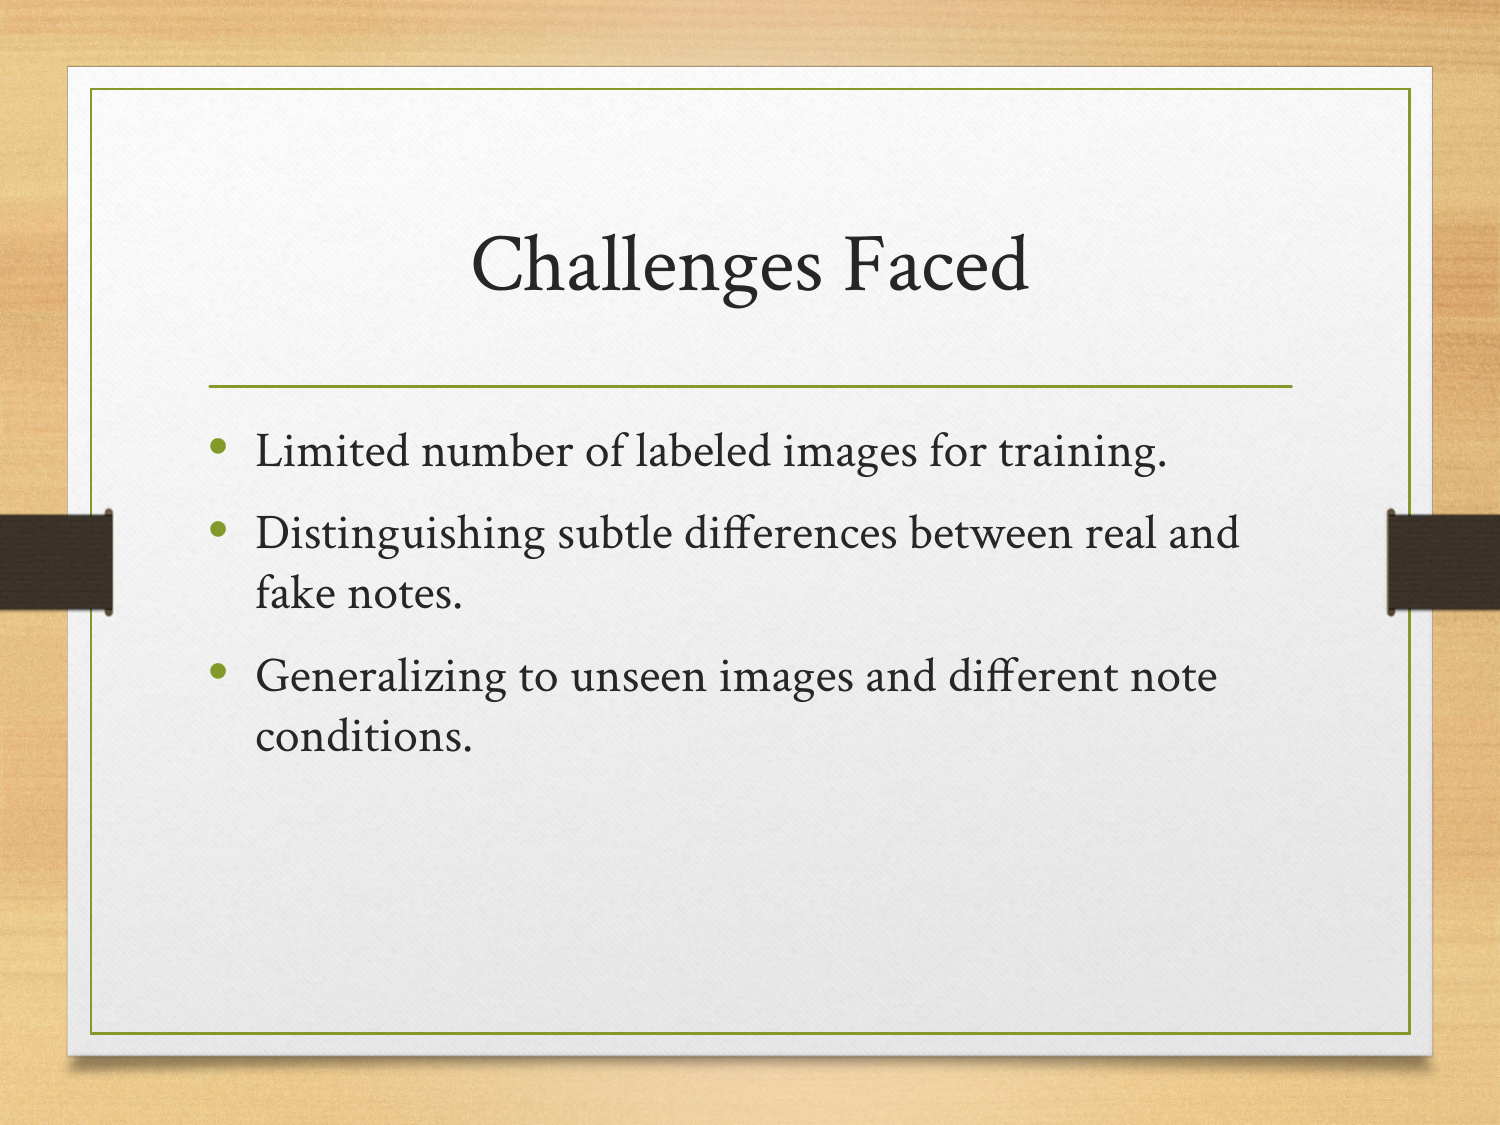

# Challenges Faced
Limited number of labeled images for training.
Distinguishing subtle differences between real and fake notes.
Generalizing to unseen images and different note conditions.